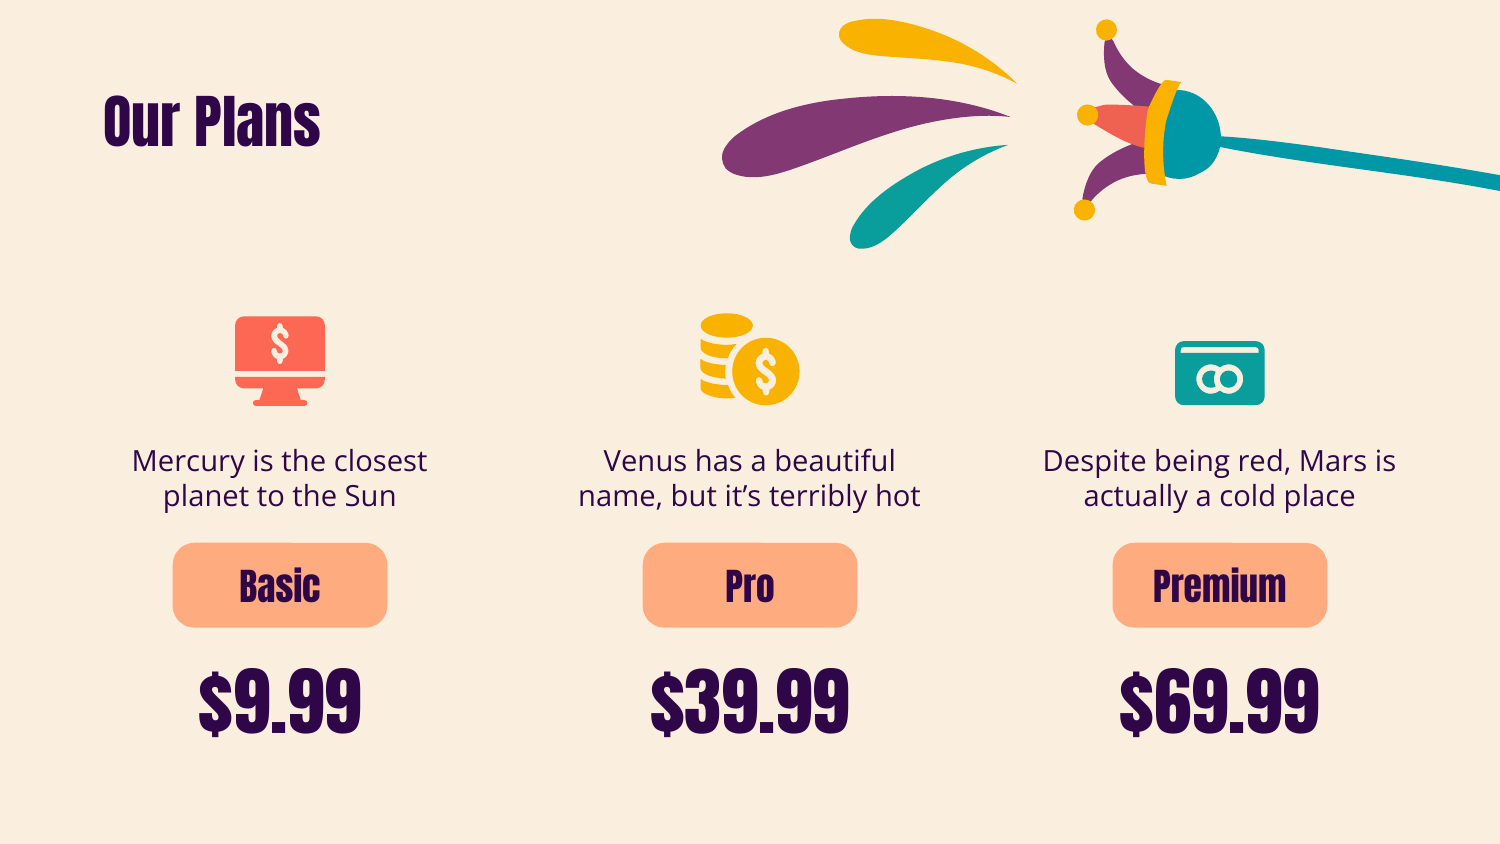

# Our Plans

Venus has a beautiful
name, but it’s terribly hot
Despite being red, Mars is actually a cold place
Mercury is the closest
planet to the Sun

Basic
Pro
Premium
$9.99
$39.99
$69.99